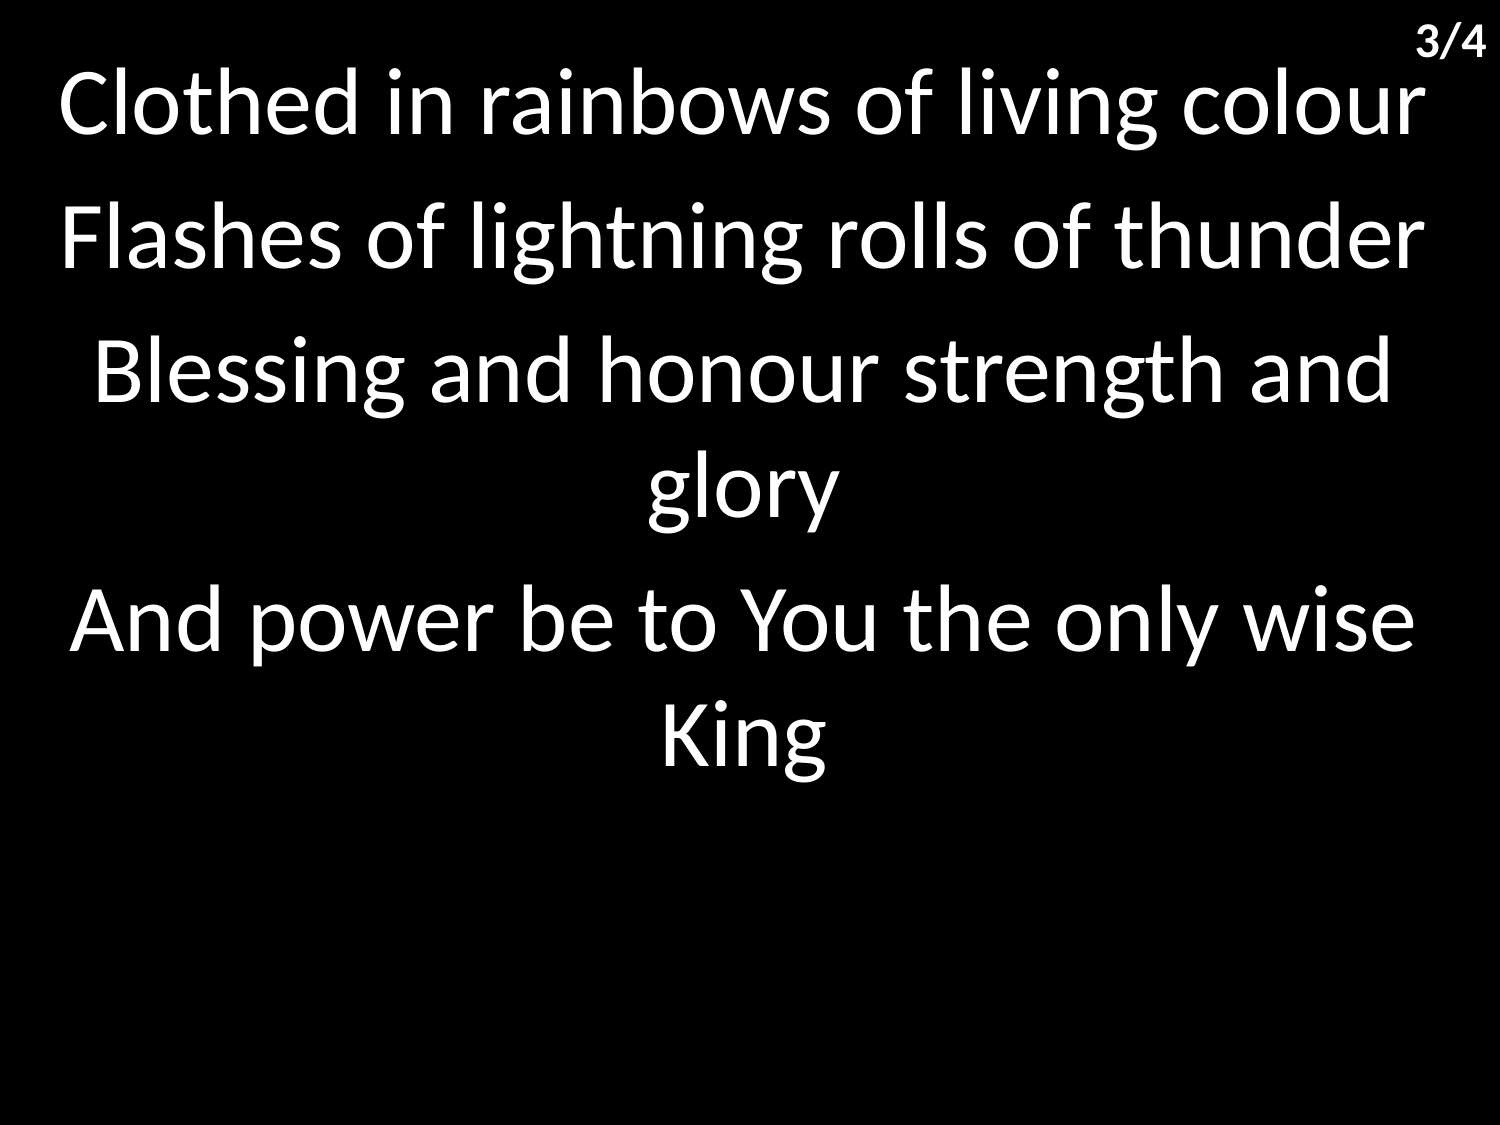

3/4
Clothed in rainbows of living colour
Flashes of lightning rolls of thunder
Blessing and honour strength and glory
And power be to You the only wise King